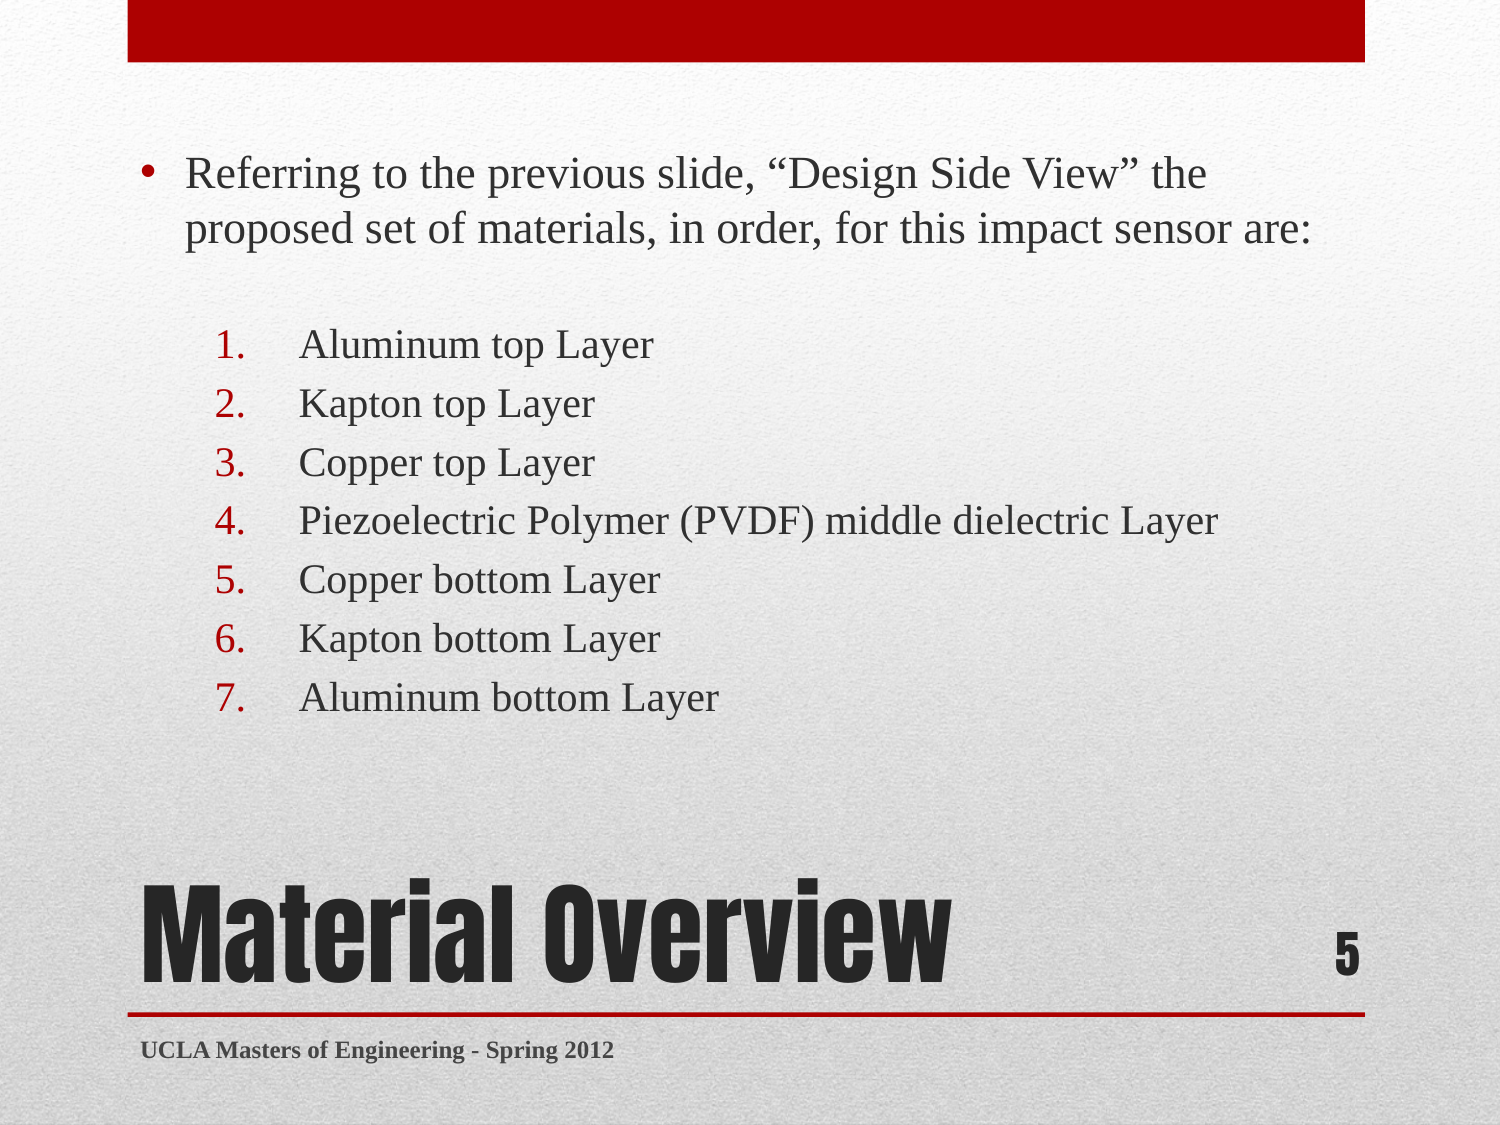

Referring to the previous slide, “Design Side View” the proposed set of materials, in order, for this impact sensor are:
Aluminum top Layer
Kapton top Layer
Copper top Layer
Piezoelectric Polymer (PVDF) middle dielectric Layer
Copper bottom Layer
Kapton bottom Layer
Aluminum bottom Layer
# Material Overview
5
UCLA Masters of Engineering - Spring 2012